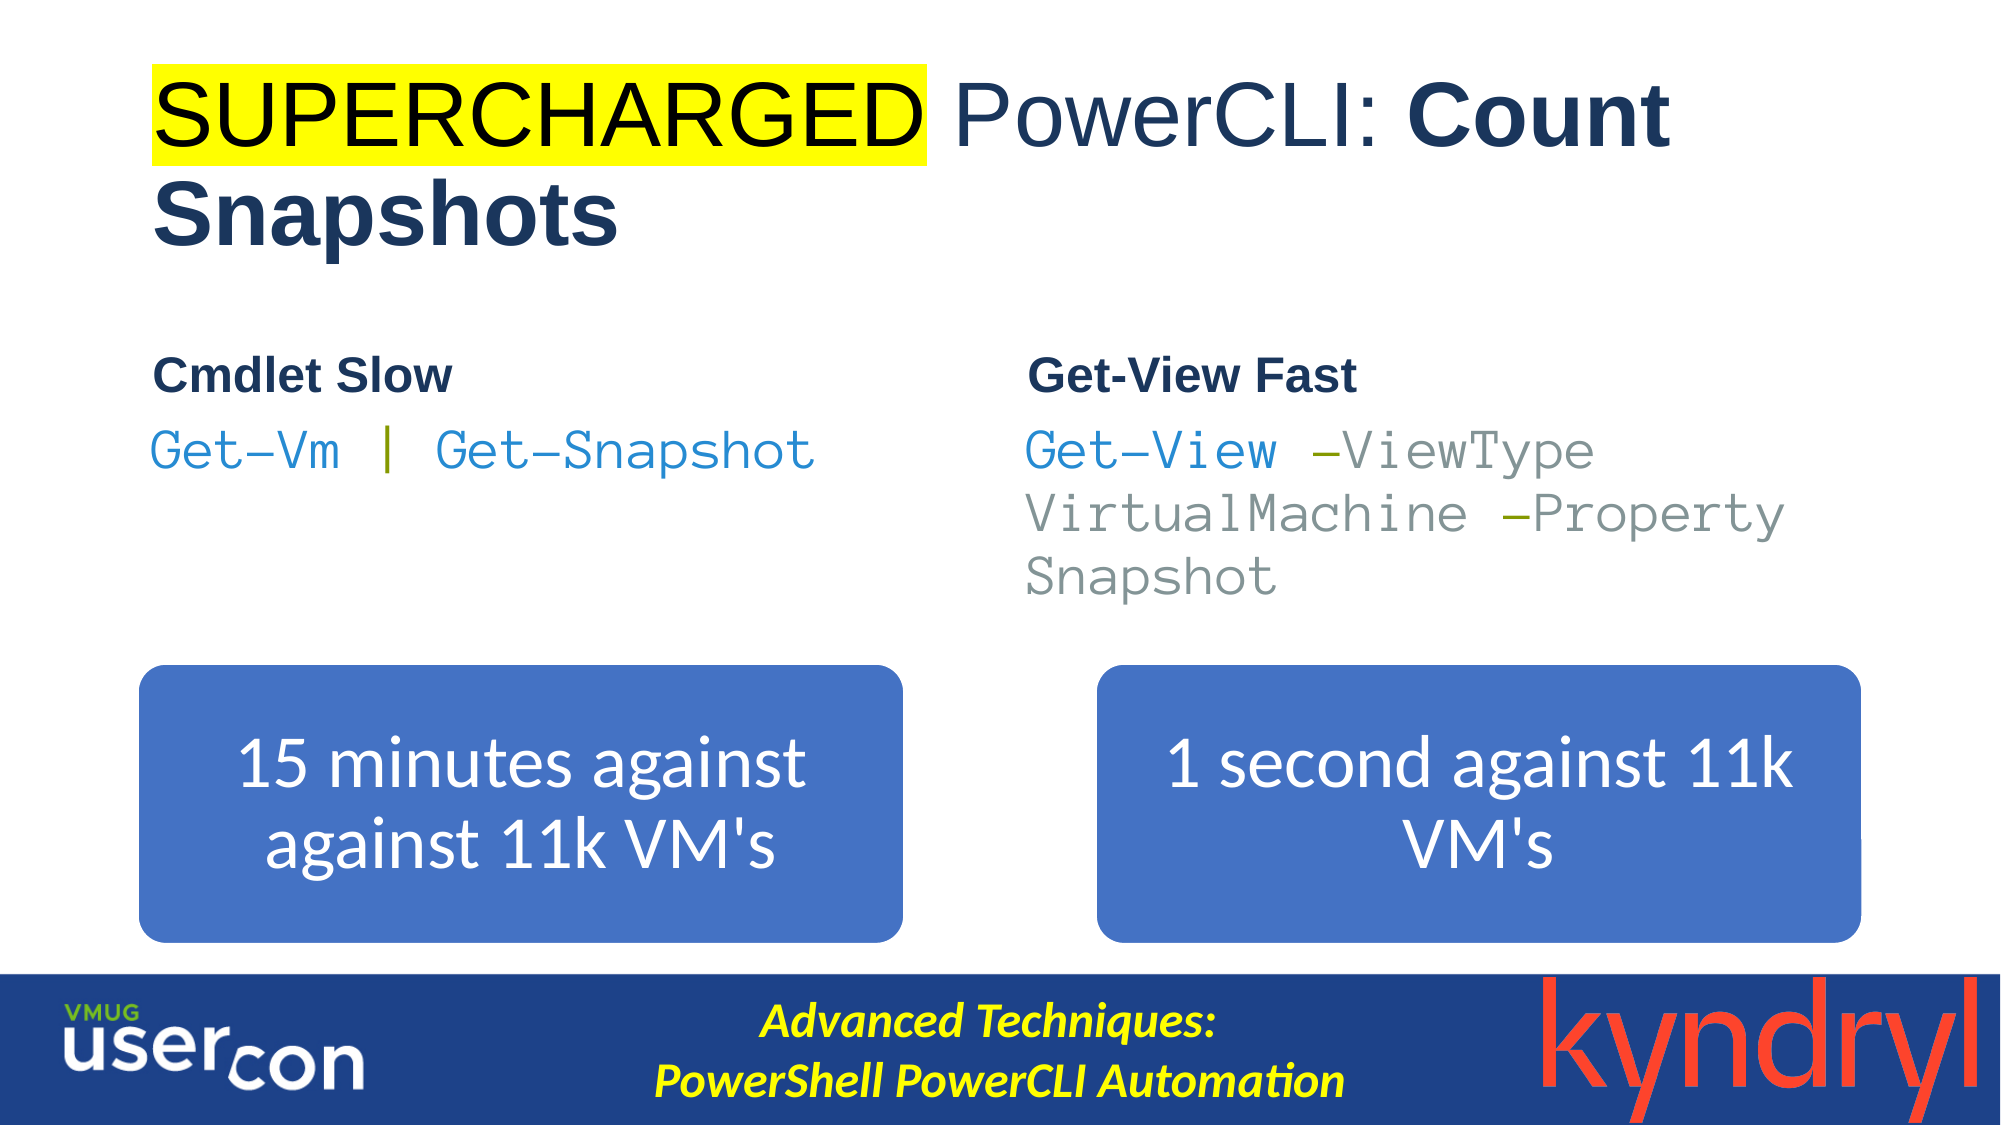

# SUPERCHARGED PowerCLI: Count Snapshots
Cmdlet Slow
Get-View Fast
Get-Vm | Get-Snapshot

Get-View -ViewType VirtualMachine -Property Snapshot

15 minutes against against 11k VM's

1 second against 11k VM's